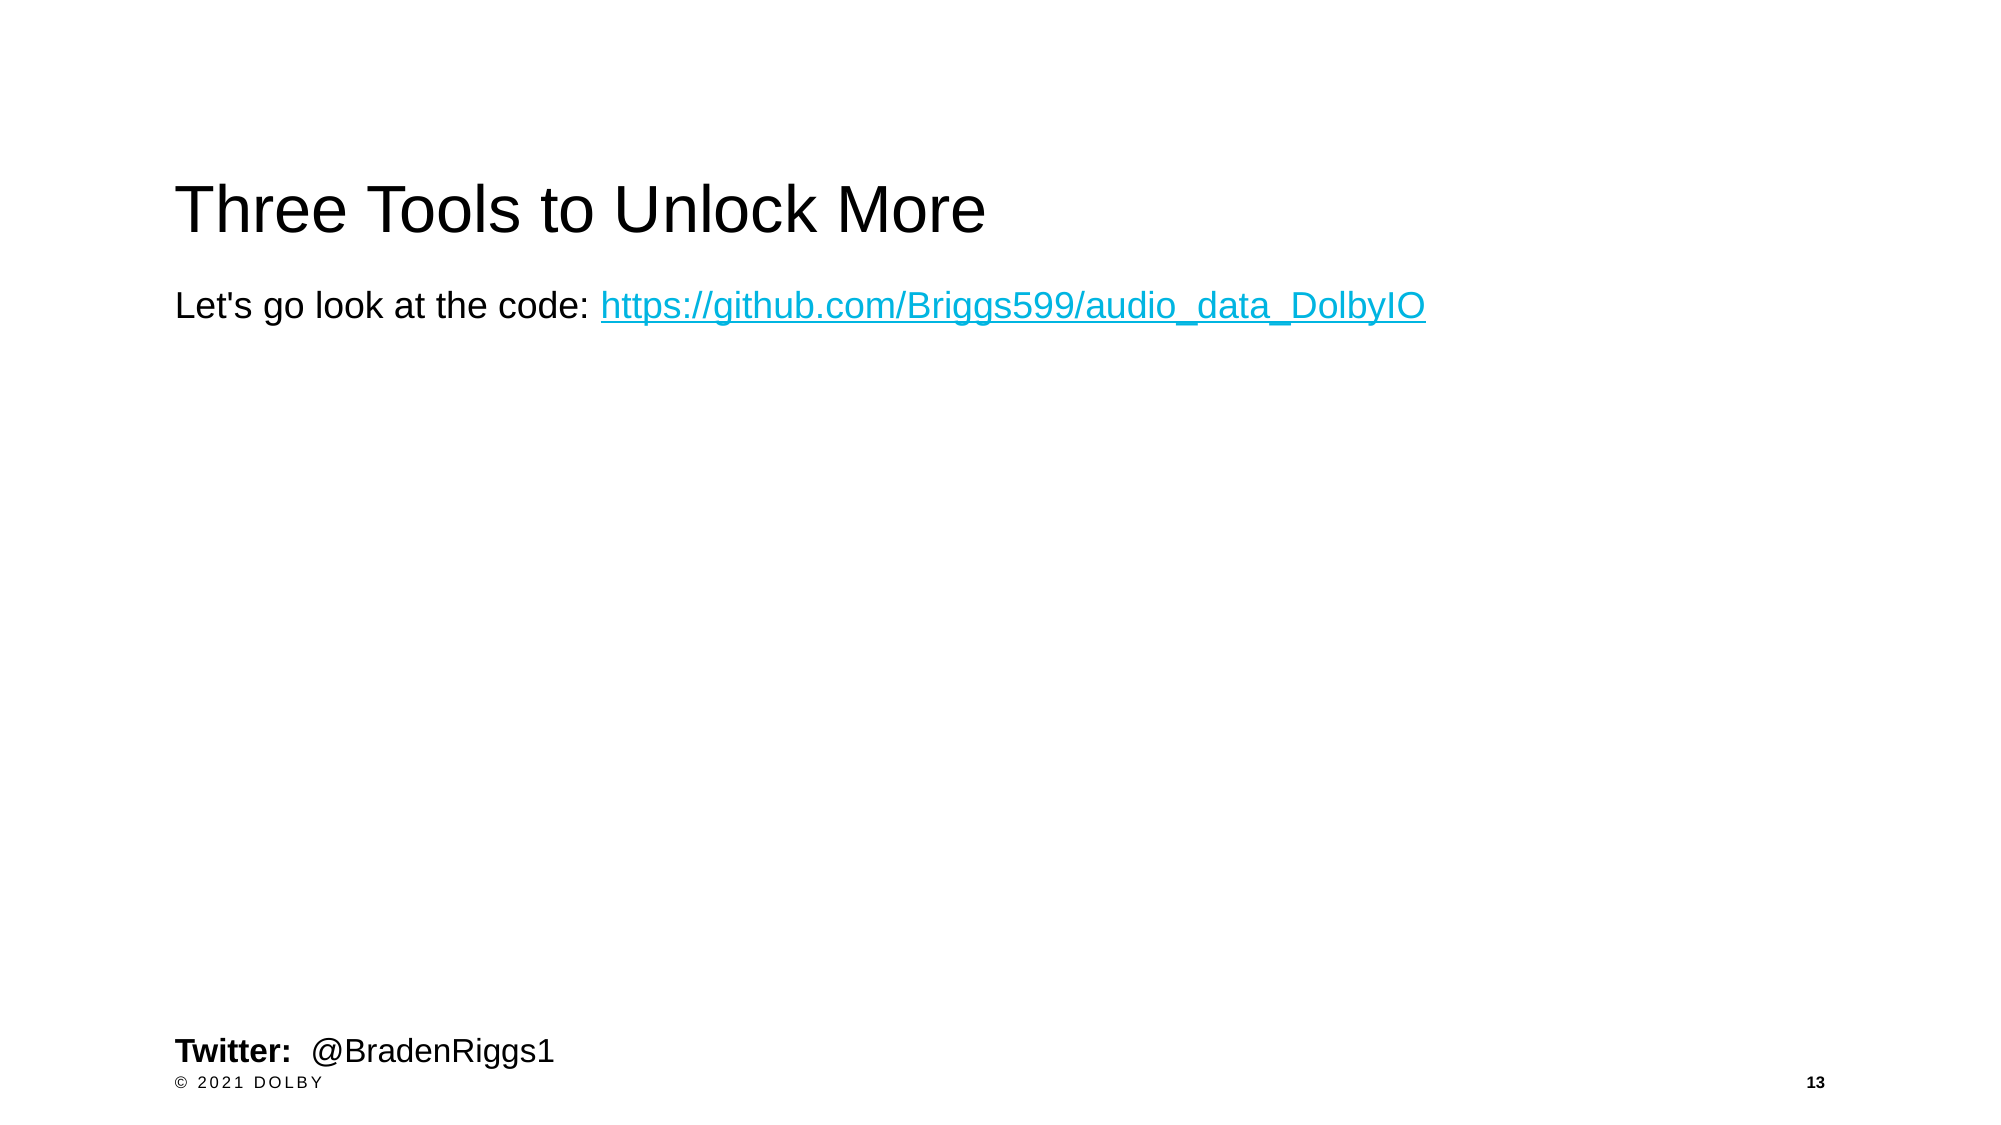

# Three Tools to Unlock More
Let's go look at the code: https://github.com/Briggs599/audio_data_DolbyIO

Twitter:  @BradenRiggs1
© 2021 DOLBY
13